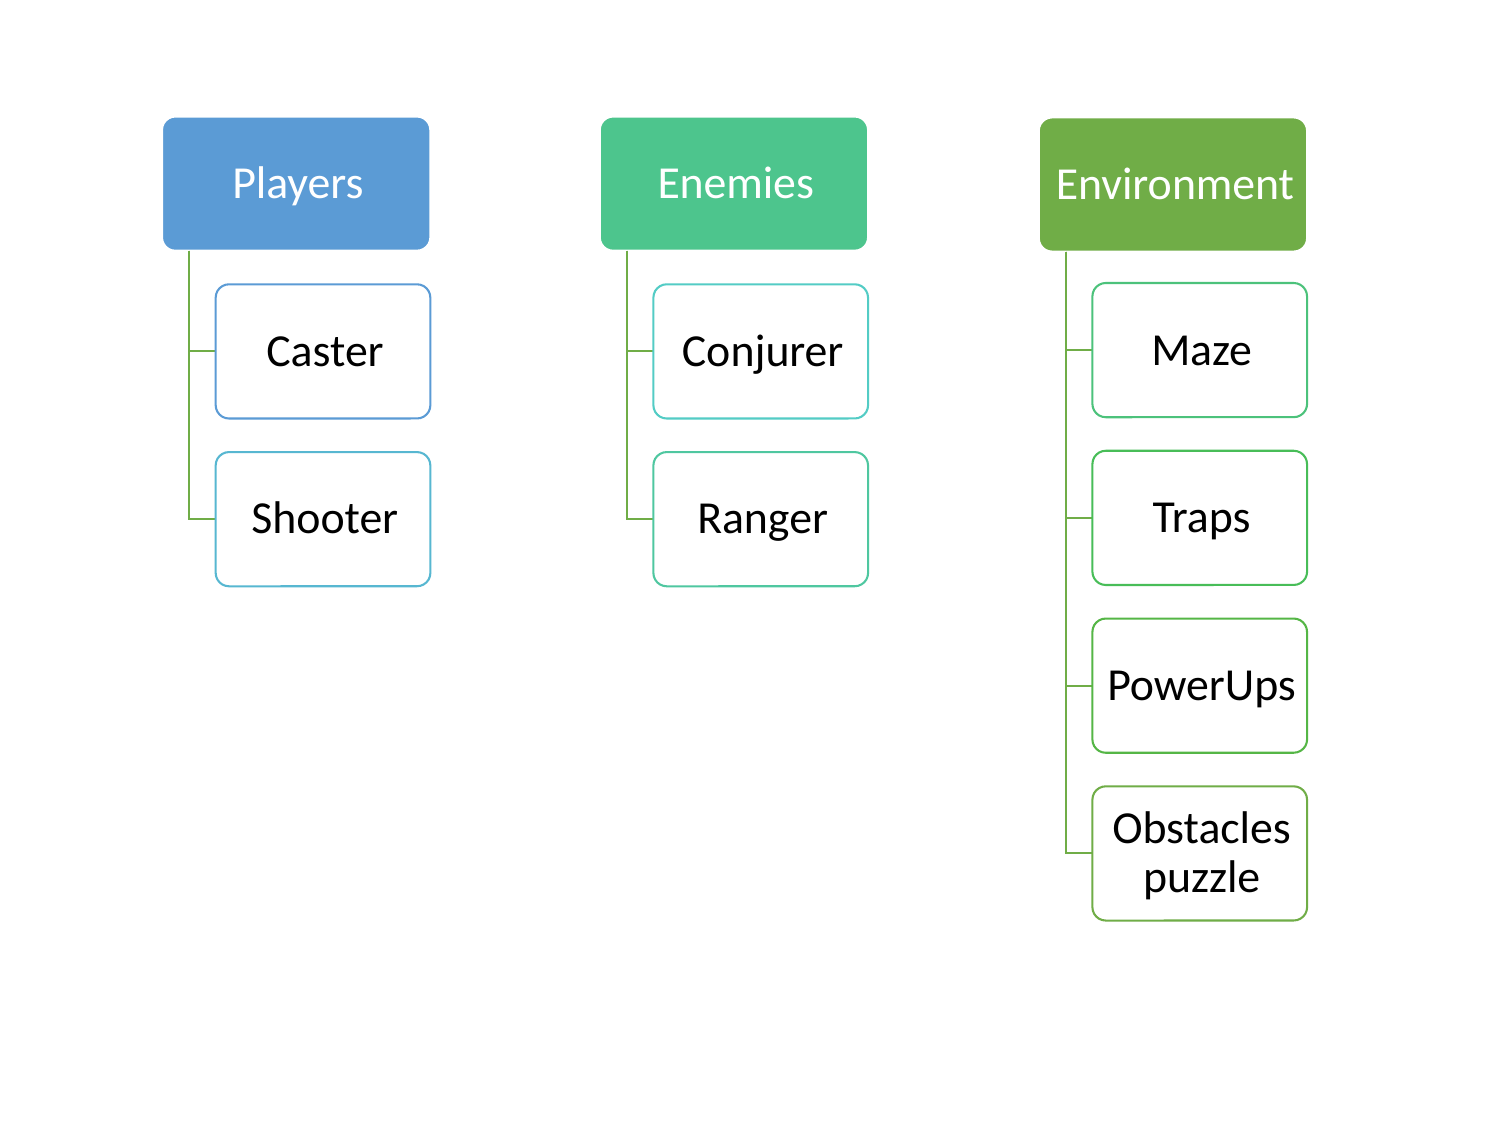

Players
Caster
Shooter
Enemies
Conjurer
Ranger
Environment
Maze
Traps
PowerUps
Obstacles puzzle